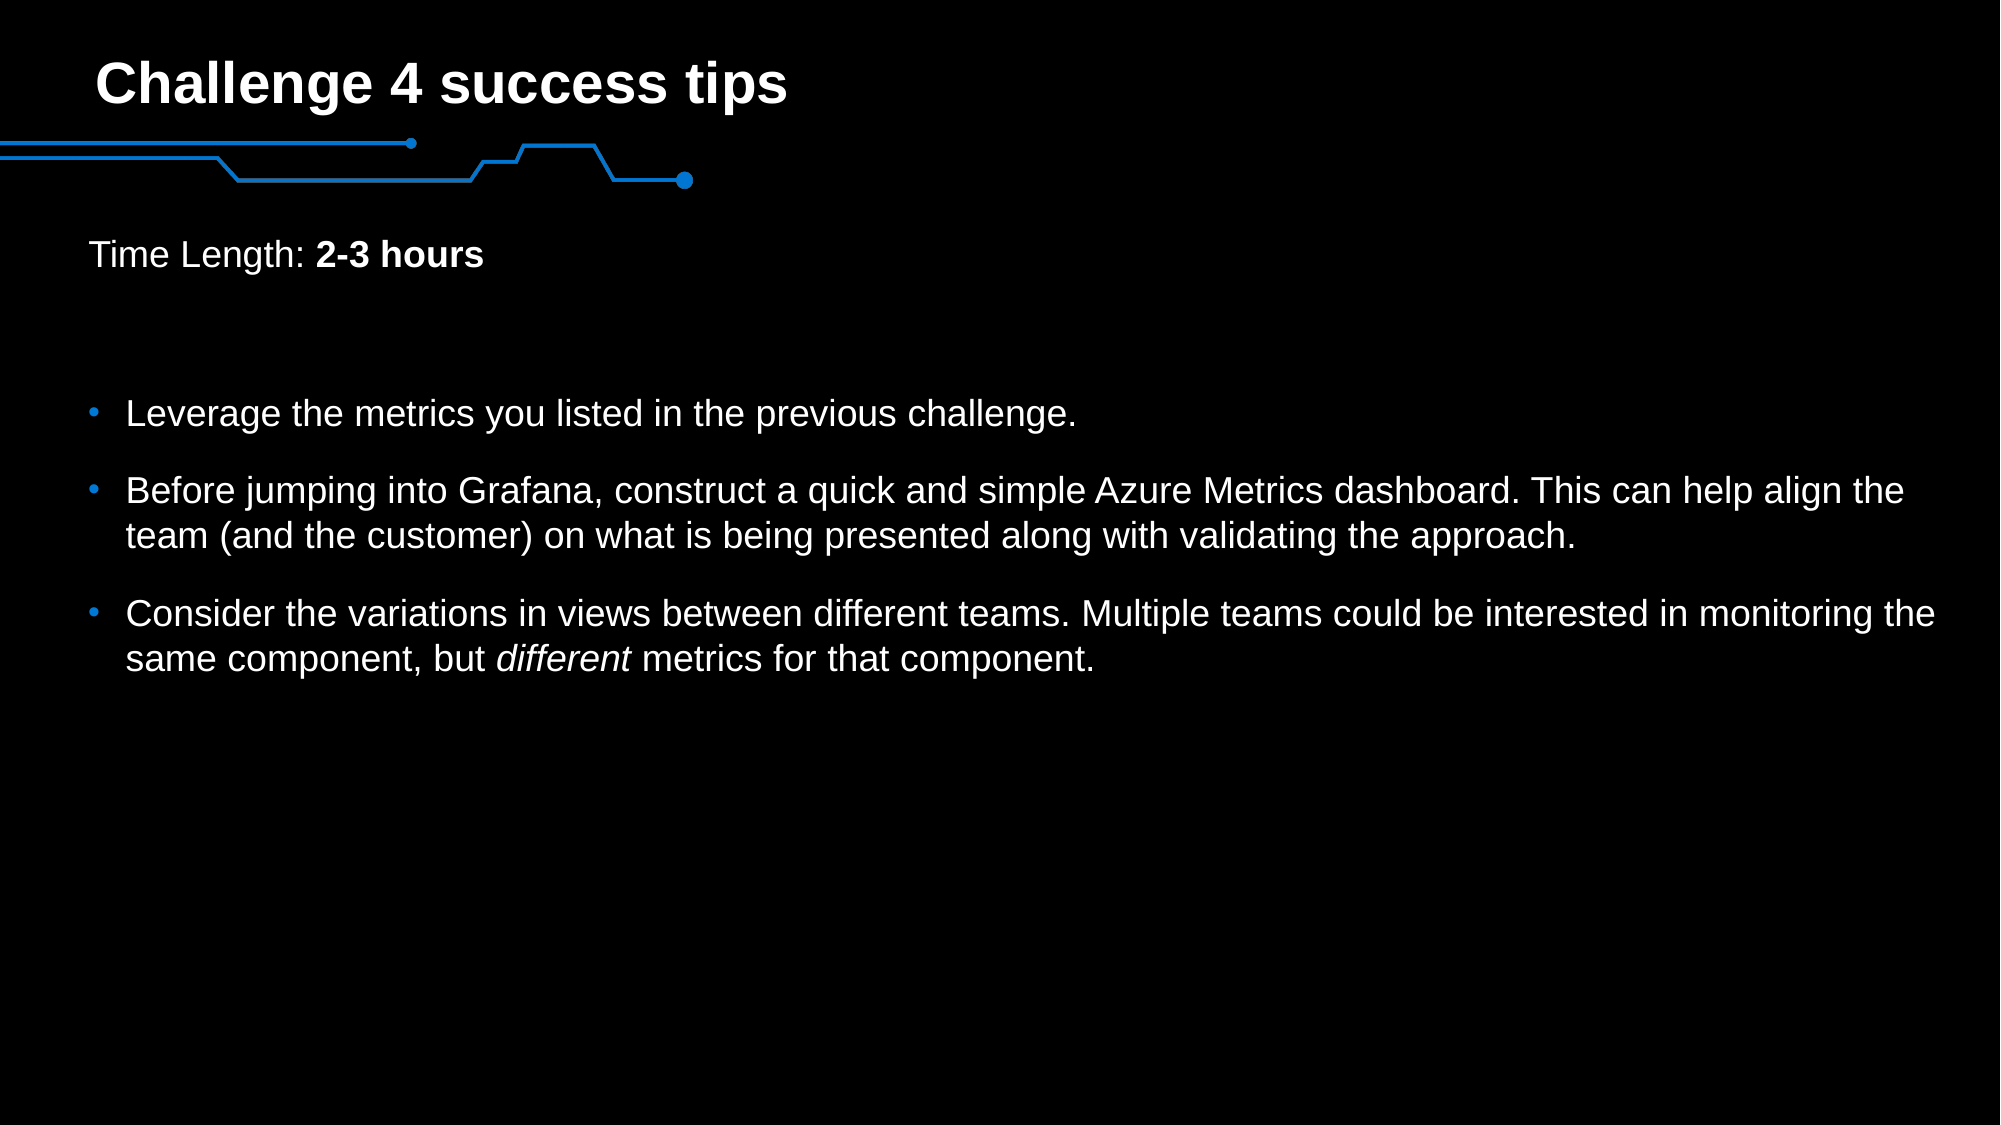

# Challenge 4 success tips
Time Length: 2-3 hours
Leverage the metrics you listed in the previous challenge.
Before jumping into Grafana, construct a quick and simple Azure Metrics dashboard. This can help align the team (and the customer) on what is being presented along with validating the approach.
Consider the variations in views between different teams. Multiple teams could be interested in monitoring the same component, but different metrics for that component.